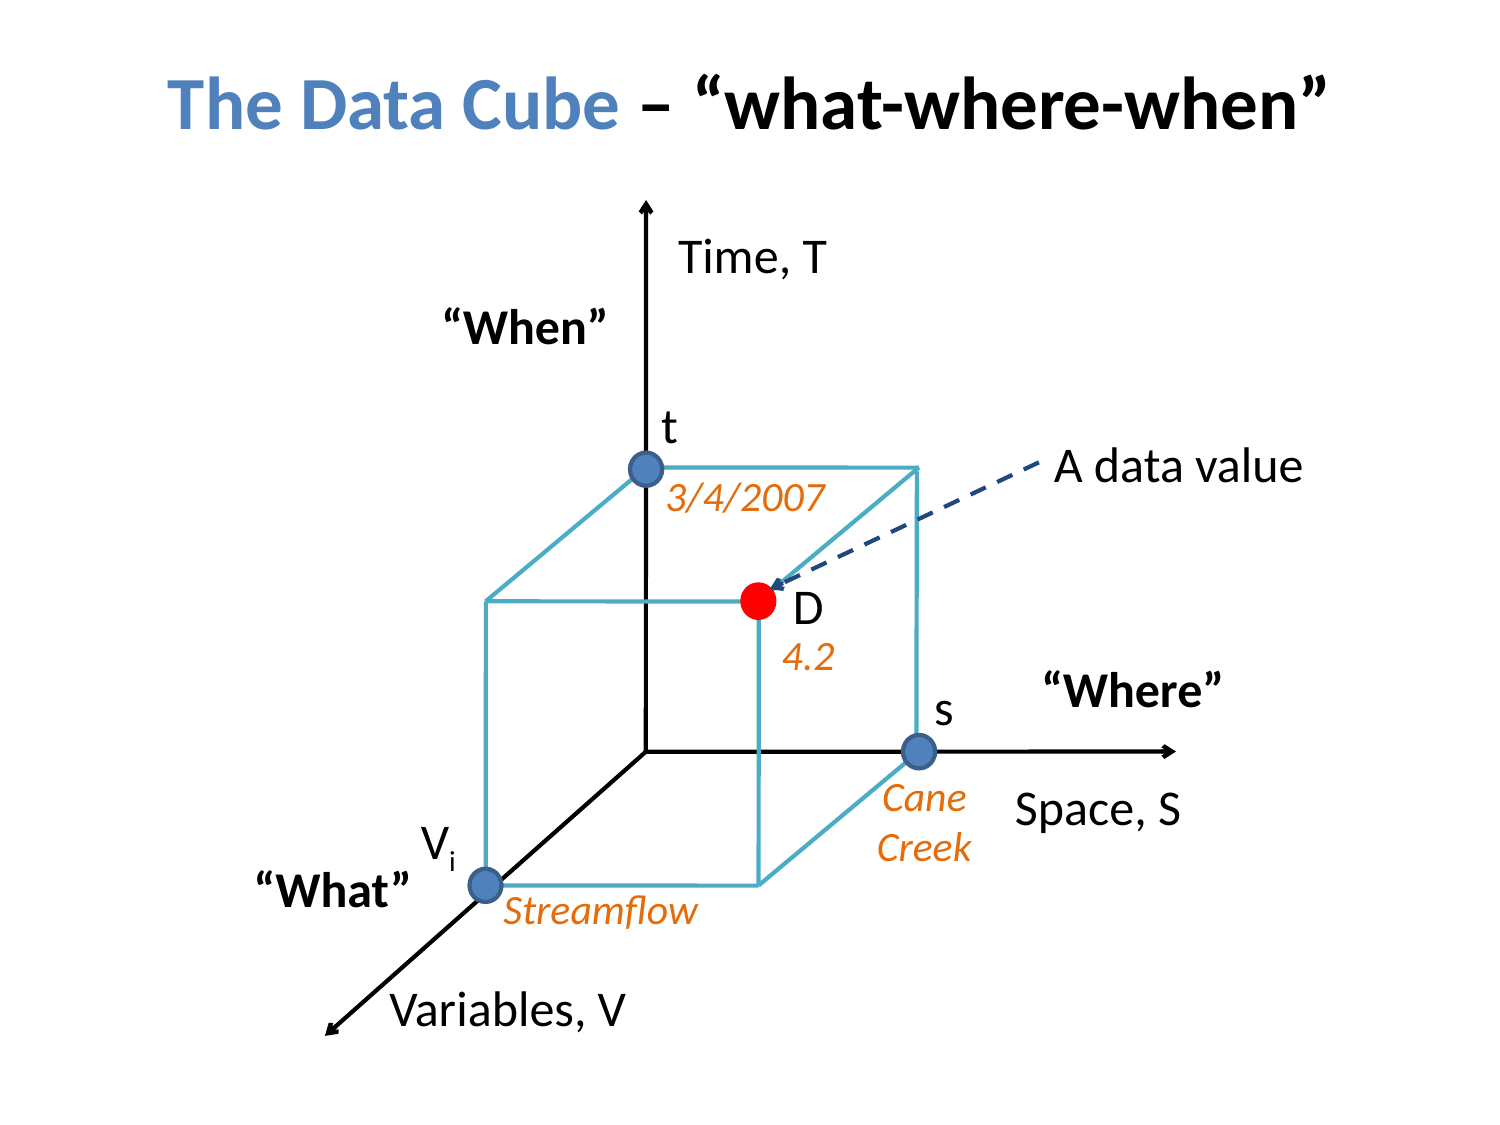

# The Data Cube – “what-where-when”
Time, T
“When”
t
A data value

3/4/2007
D

4.2
“Where”
s

Cane
Creek
Space, S
Vi
“What”

Streamflow
Variables, V